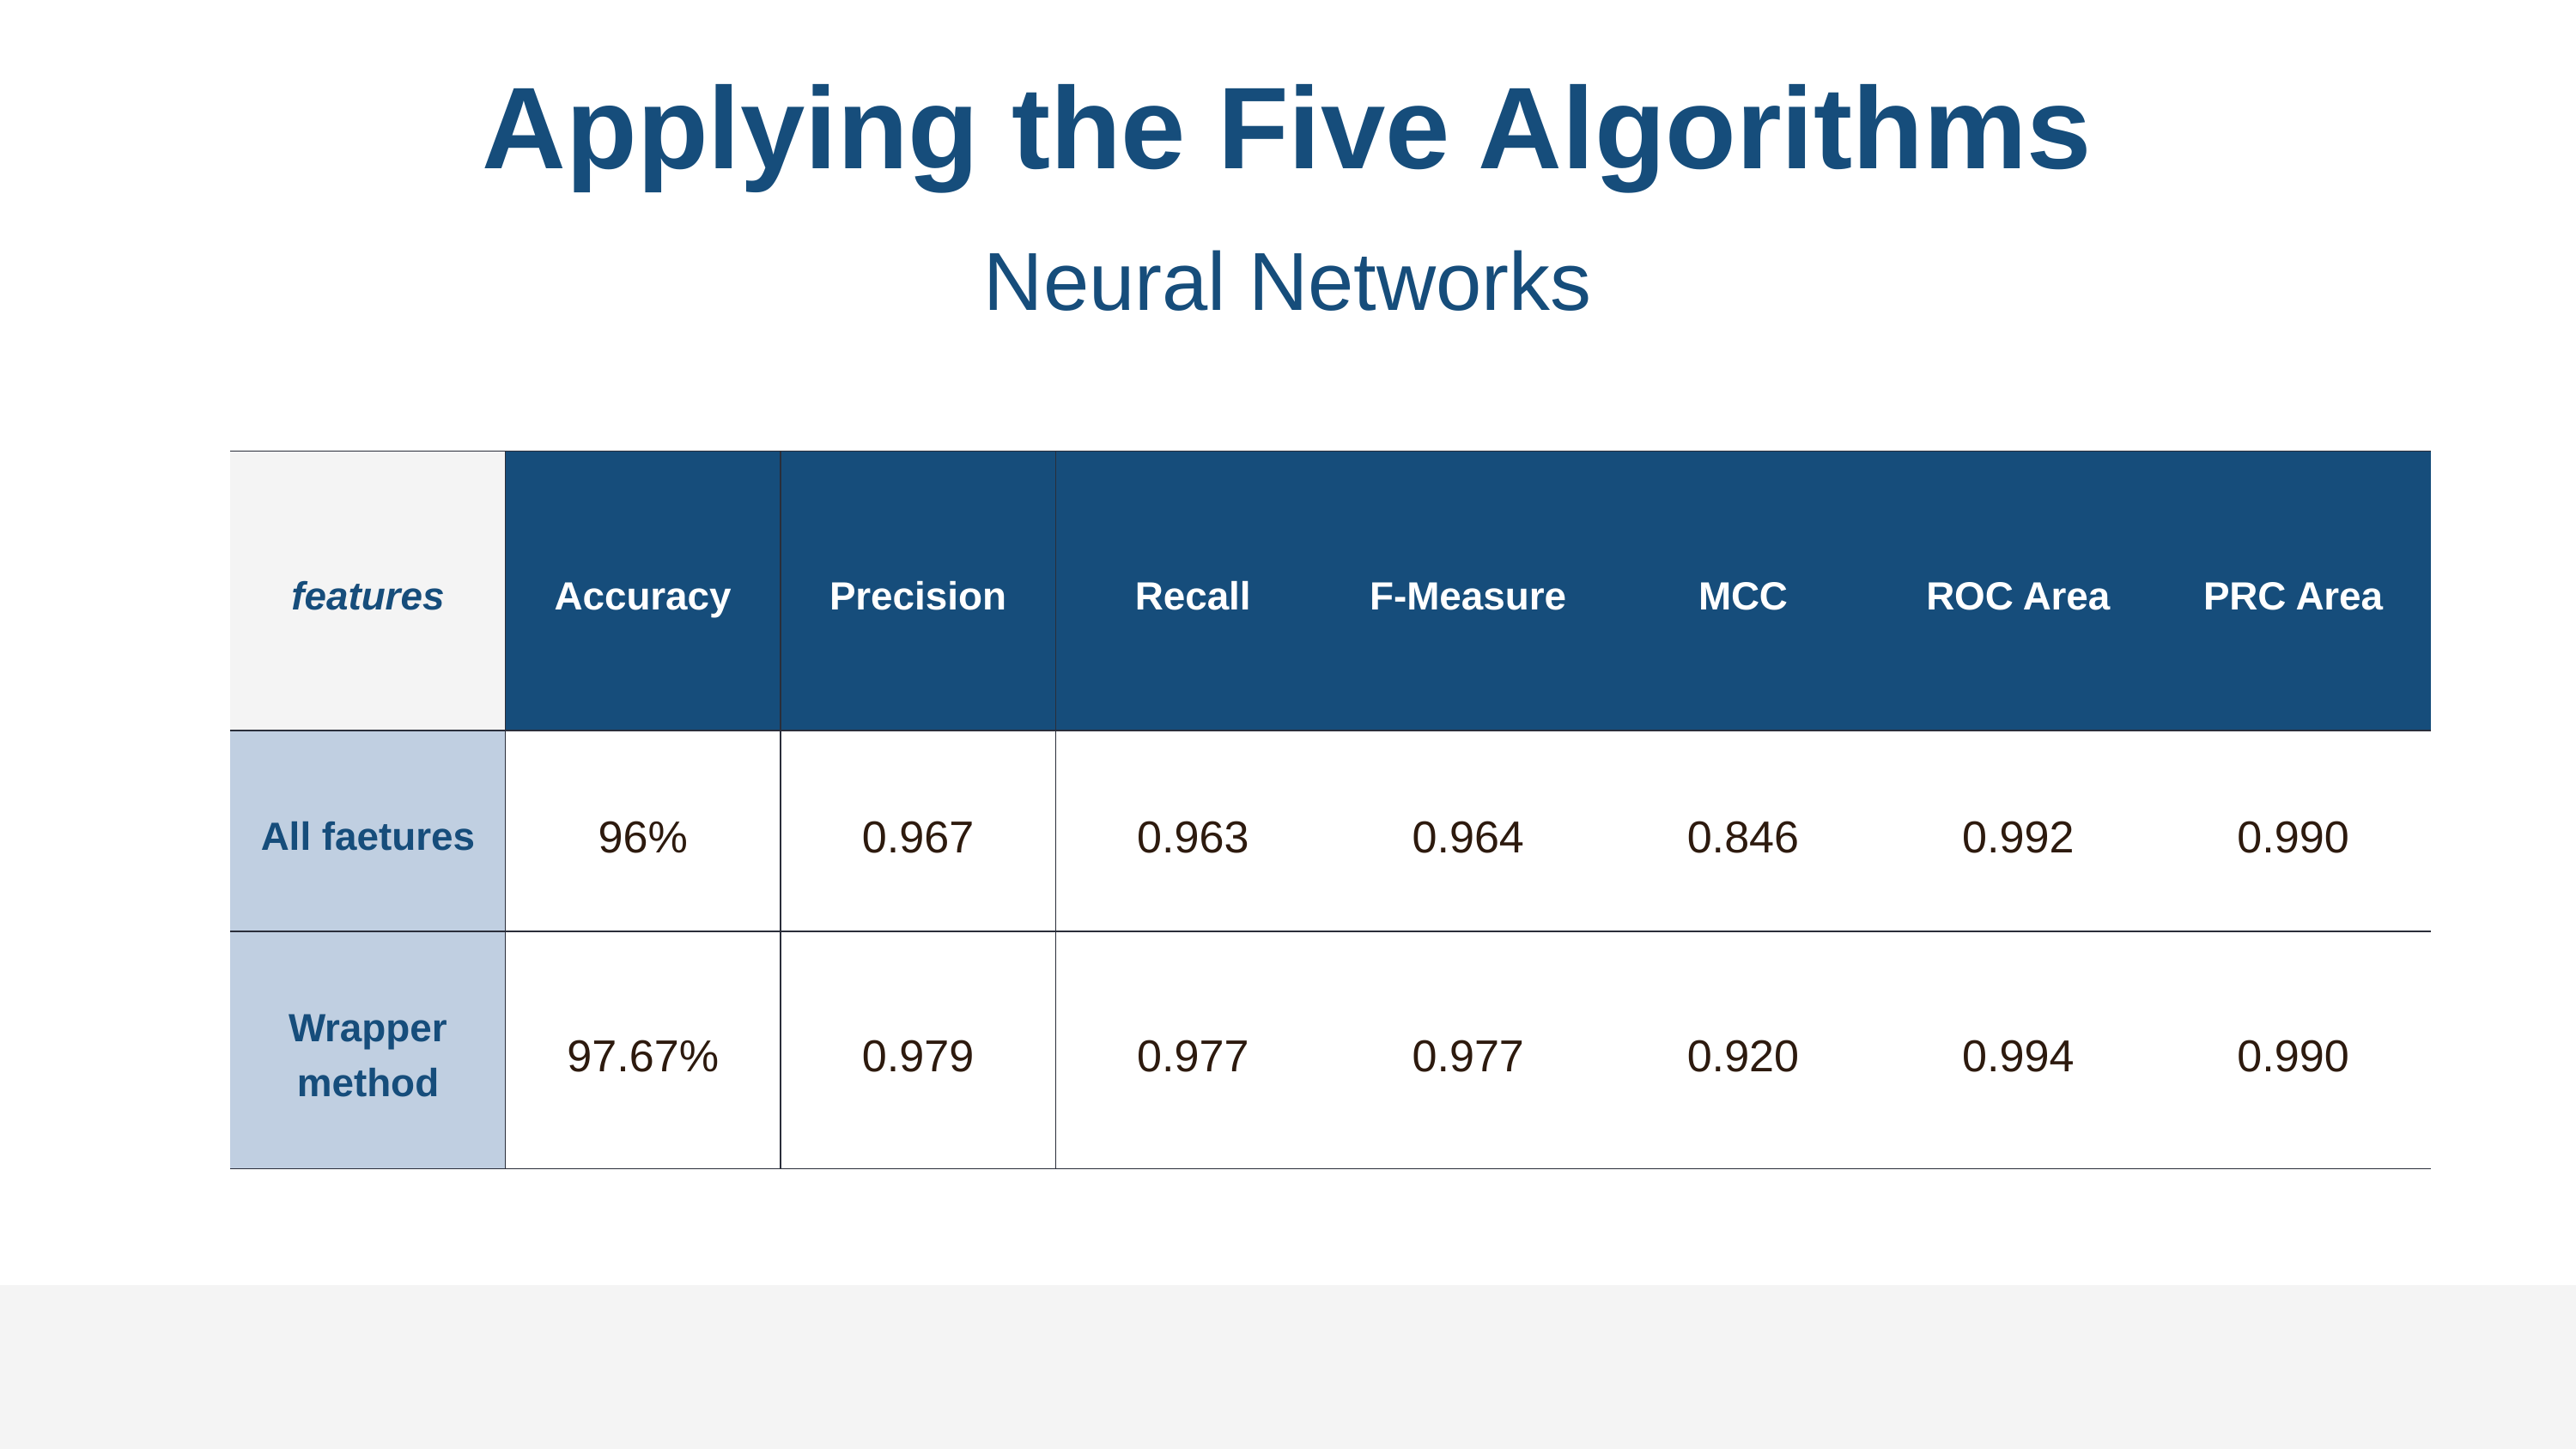

Applying the Five Algorithms
Neural Networks
| features | Accuracy | Precision | Recall | F-Measure | MCC | ROC Area | PRC Area |
| --- | --- | --- | --- | --- | --- | --- | --- |
| All faetures | 96% | 0.967 | 0.963 | 0.964 | 0.846 | 0.992 | 0.990 |
| Wrapper method | 97.67% | 0.979 | 0.977 | 0.977 | 0.920 | 0.994 | 0.990 |